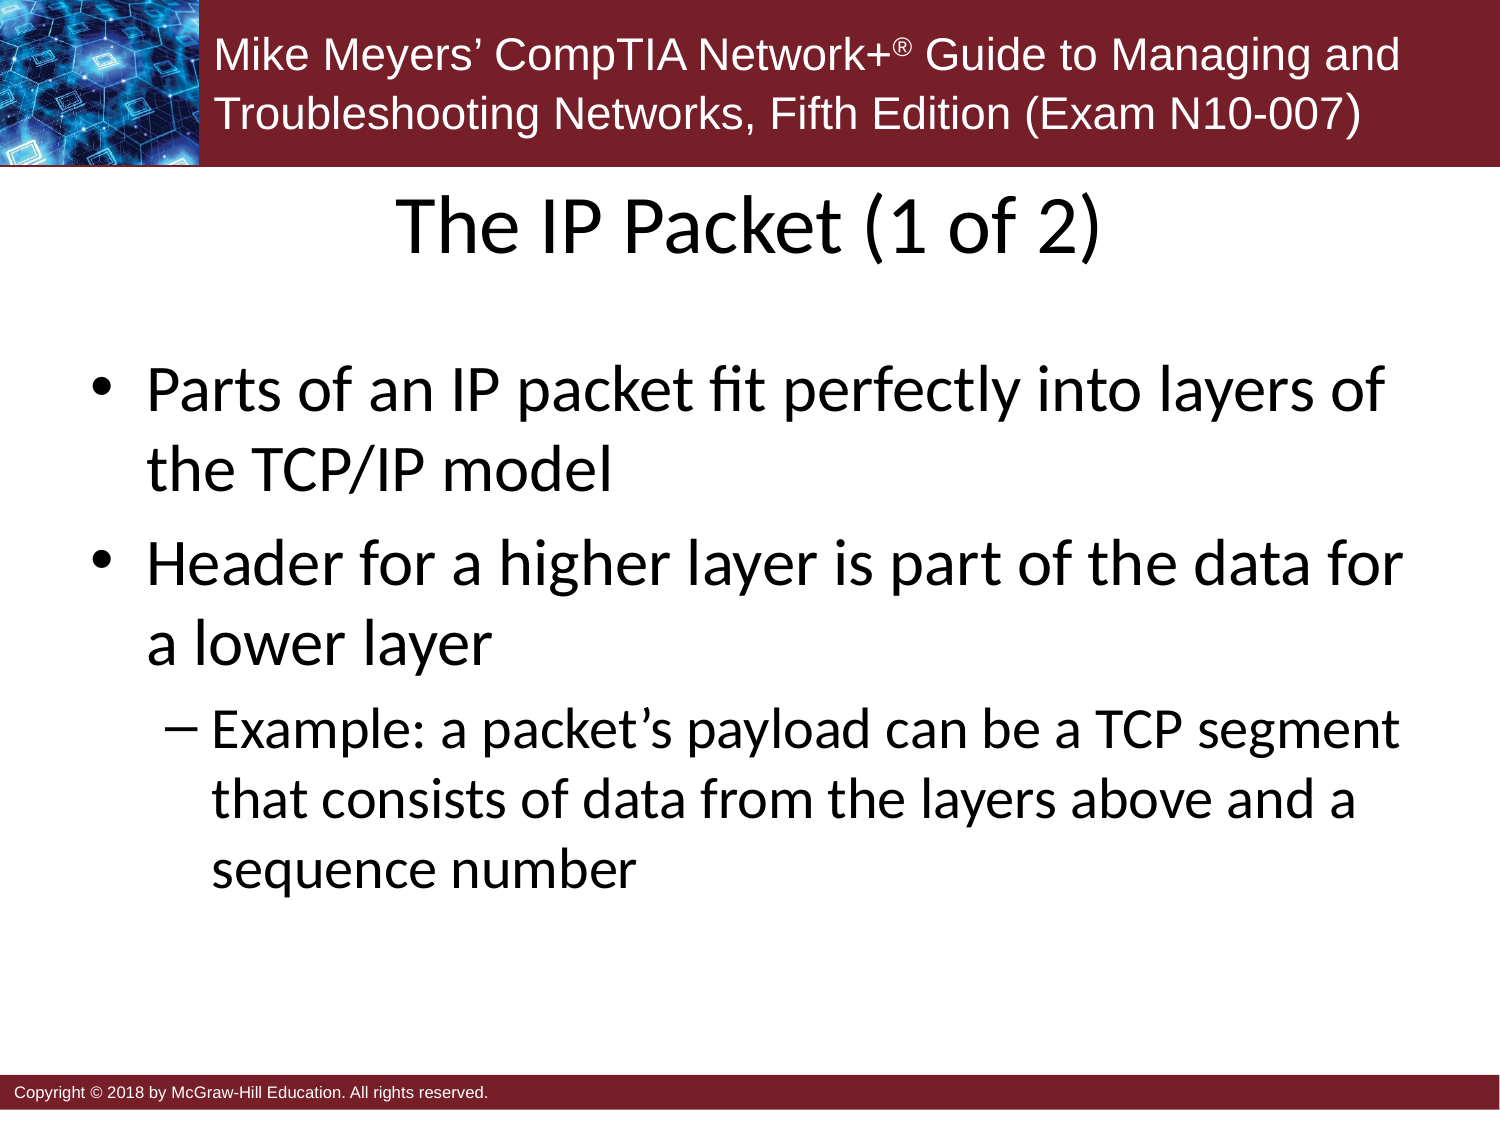

# The IP Packet (1 of 2)
Parts of an IP packet fit perfectly into layers of the TCP/IP model
Header for a higher layer is part of the data for a lower layer
Example: a packet’s payload can be a TCP segment that consists of data from the layers above and a sequence number